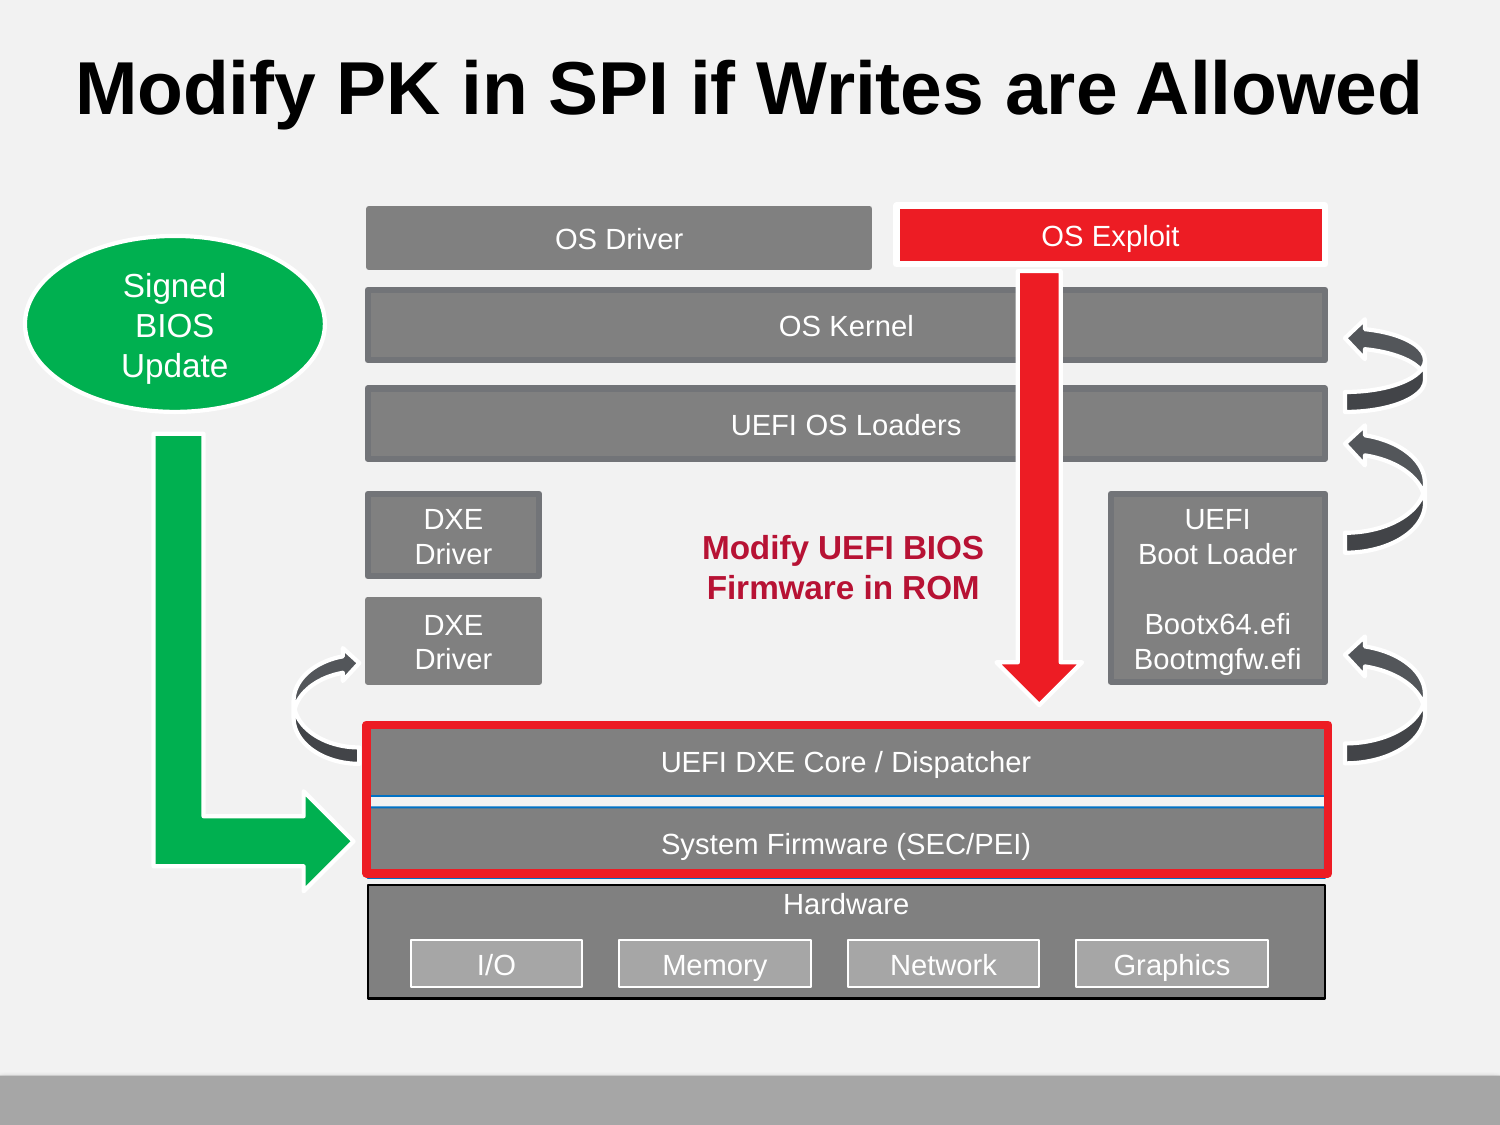

# Modify PK in SPI if Writes are Allowed
OS Exploit
OS Driver
Signed BIOS
Update

OS Kernel

UEFI OS Loaders

DXE
Driver
UEFI
Boot Loader

Bootx64.efi
Bootmgfw.efi
Modify UEFI BIOS Firmware in ROM

DXE
Driver

UEFI DXE Core / Dispatcher
System Firmware (SEC/PEI)
Hardware
I/O
Memory
Network
Graphics